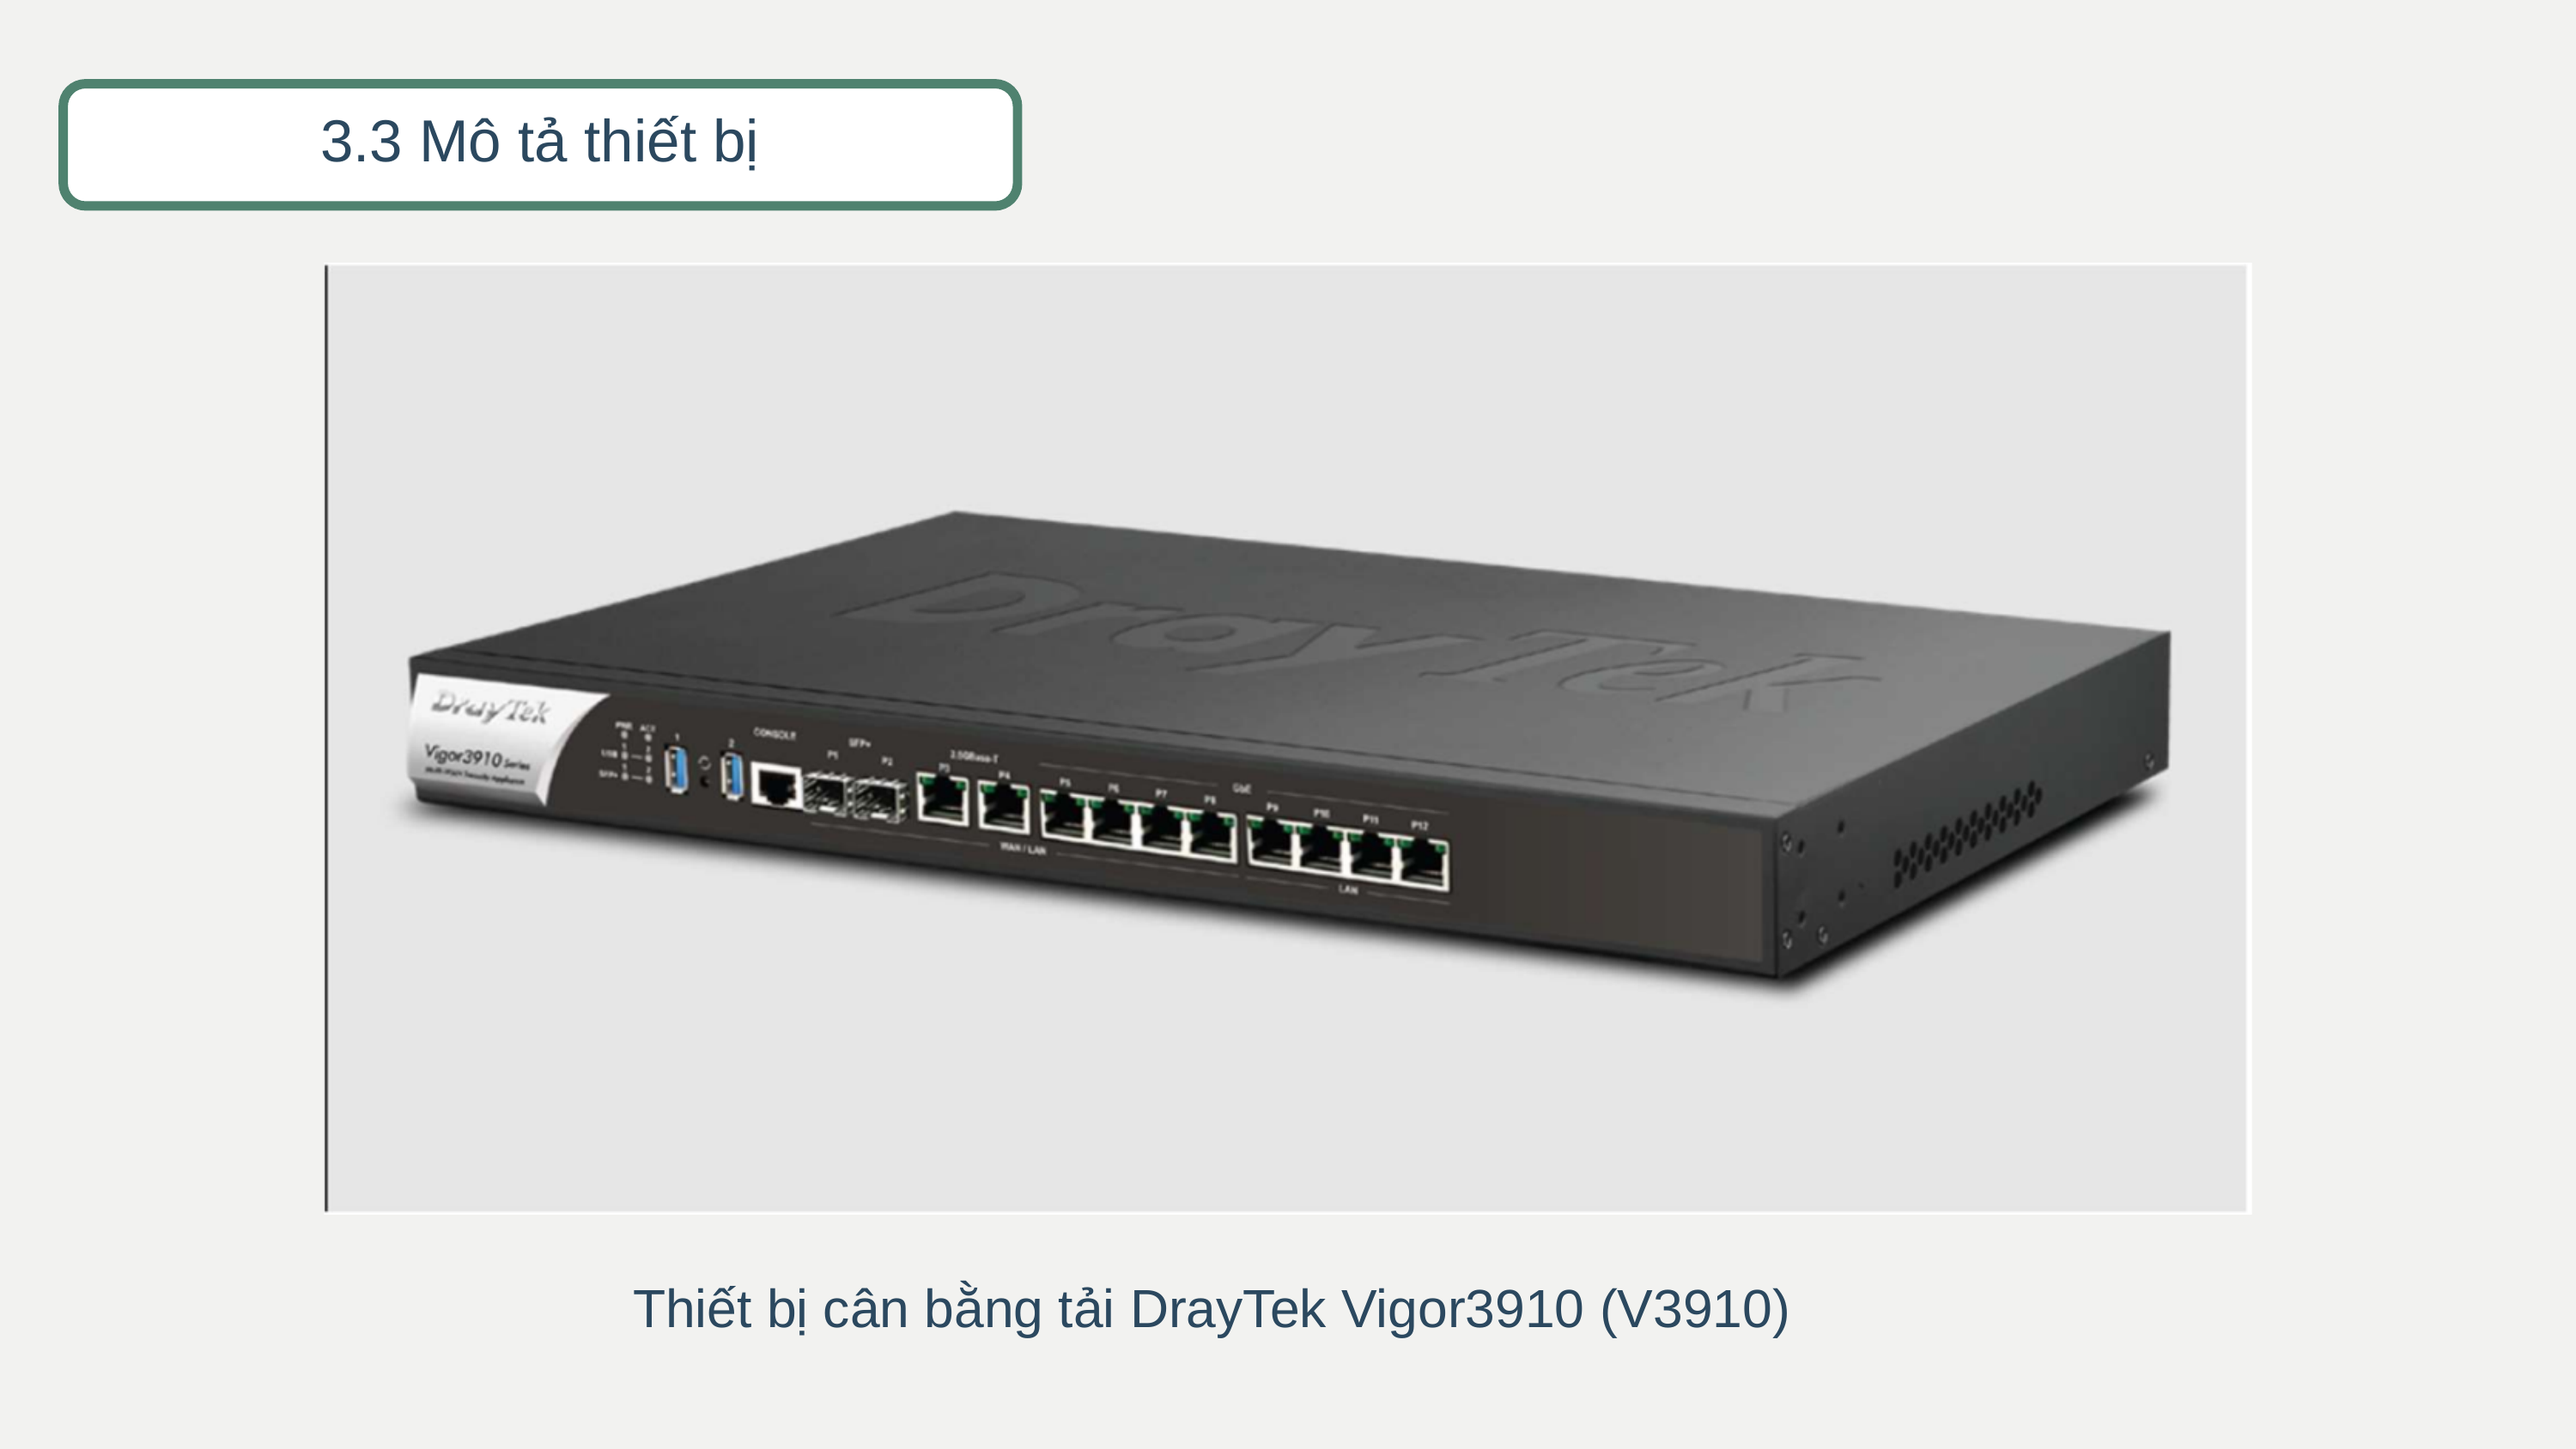

3.3 Mô tả thiết bị

Thiết bị cân bằng tải DrayTek Vigor3910 (V3910)